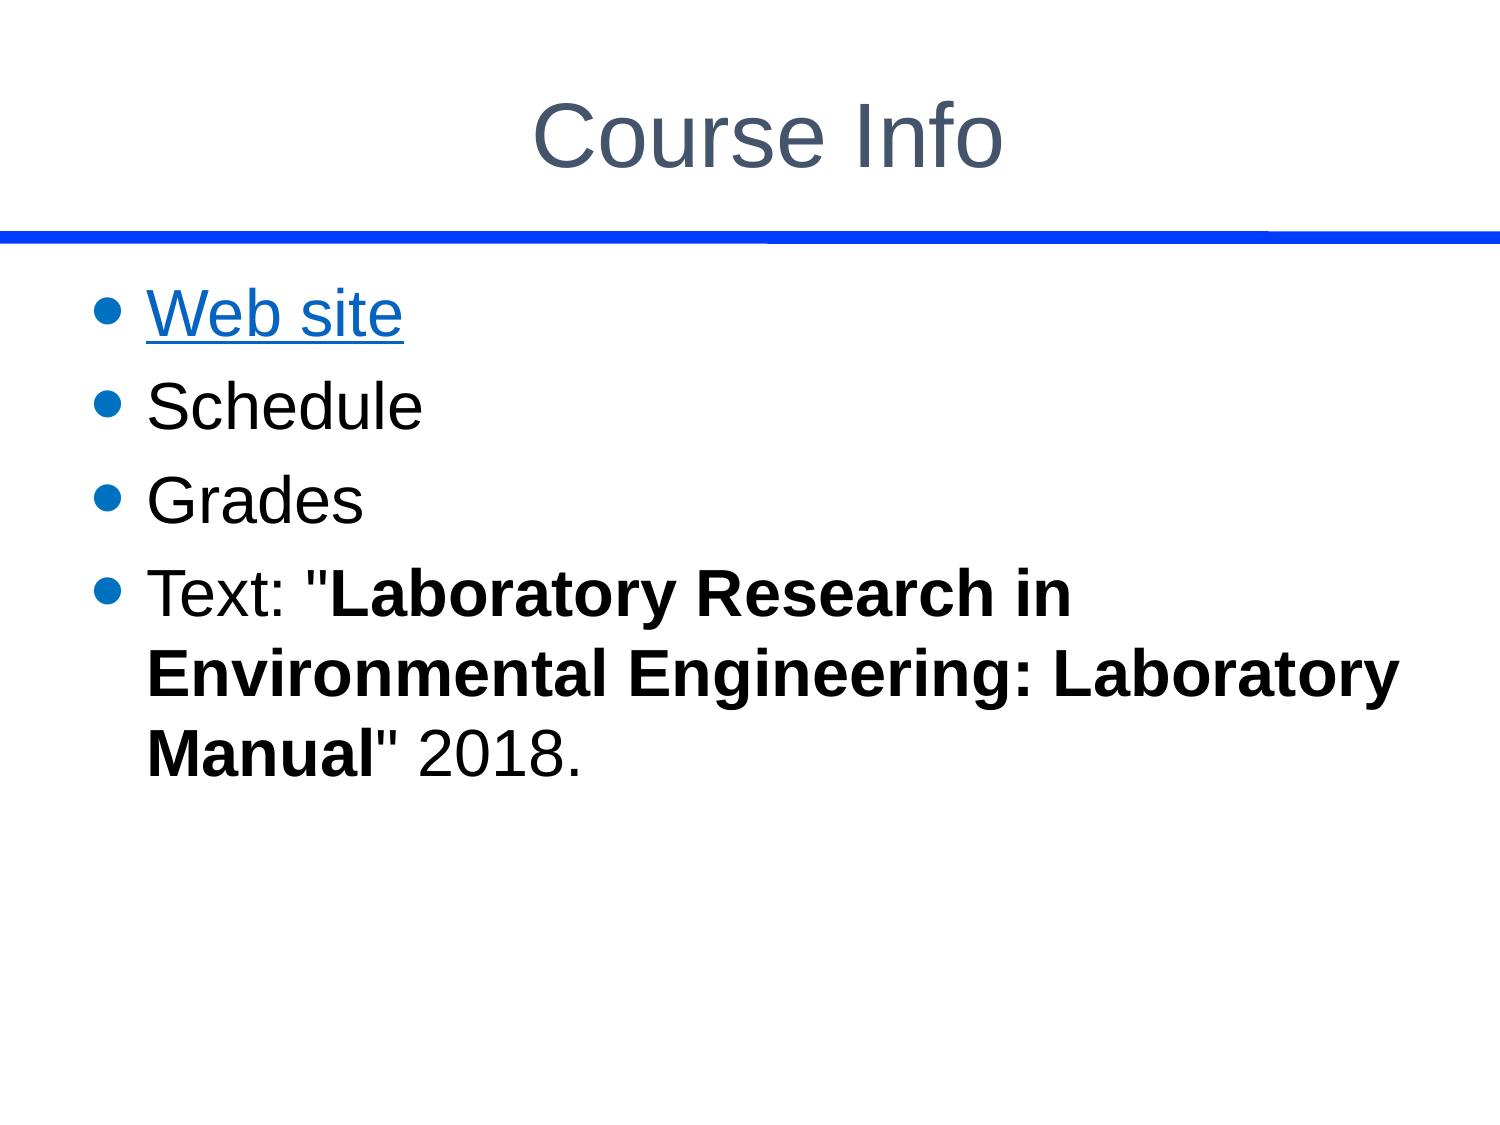

# Course Info
Web site
Schedule
Grades
Text: "Laboratory Research in Environmental Engineering: Laboratory Manual" 2018.